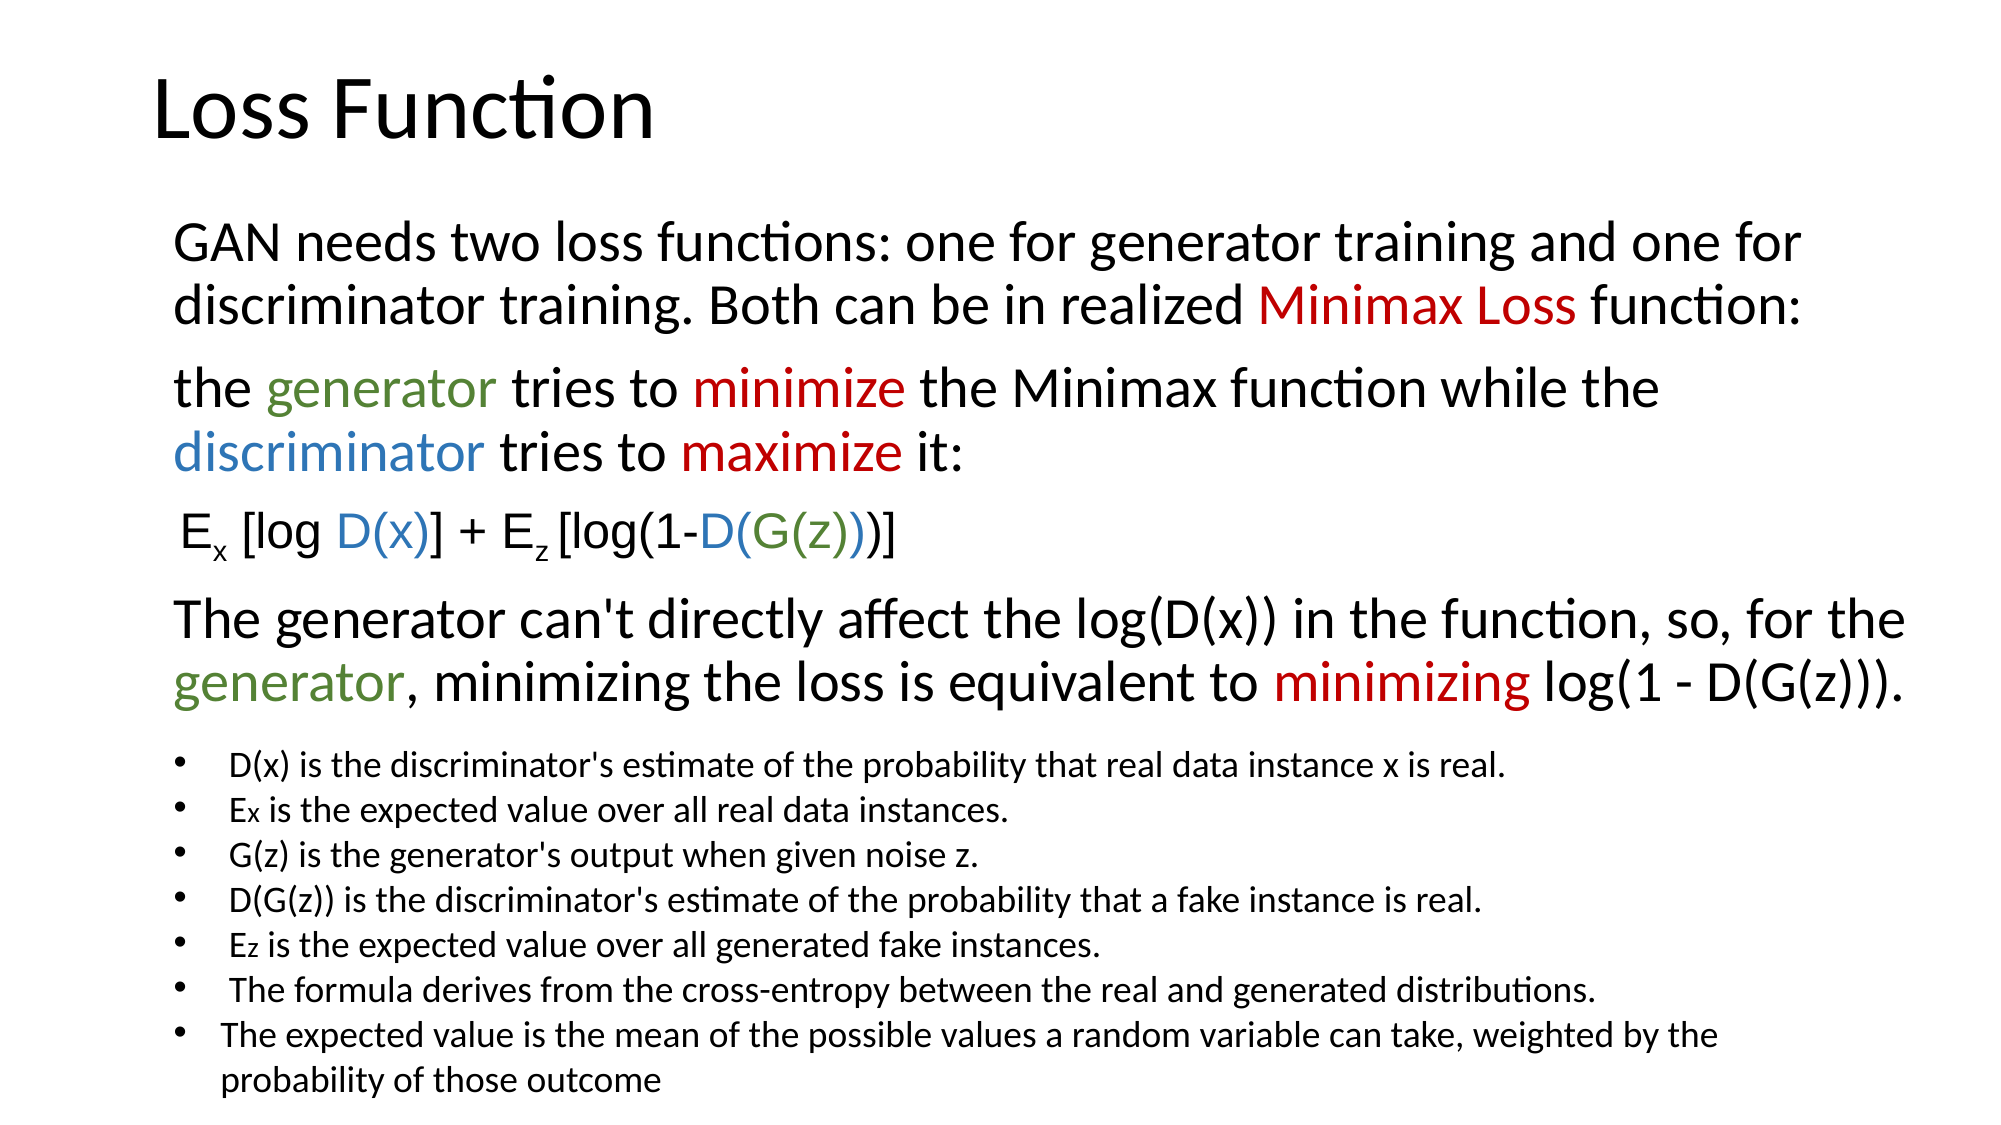

# Loss Function
GAN needs two loss functions: one for generator training and one for discriminator training. Both can be in realized Minimax Loss function:
the generator tries to minimize the Minimax function while the discriminator tries to maximize it:

The generator can't directly affect the log(D(x)) in the function, so, for the generator, minimizing the loss is equivalent to minimizing log(1 - D(G(z))).

Ex [log D(x)] + Ez [log(1-D(G(z)))]
 D(x) is the discriminator's estimate of the probability that real data instance x is real.
 Ex is the expected value over all real data instances.
 G(z) is the generator's output when given noise z.
 D(G(z)) is the discriminator's estimate of the probability that a fake instance is real.
 Ez is the expected value over all generated fake instances.
 The formula derives from the cross-entropy between the real and generated distributions.
The expected value is the mean of the possible values a random variable can take, weighted by the probability of those outcome